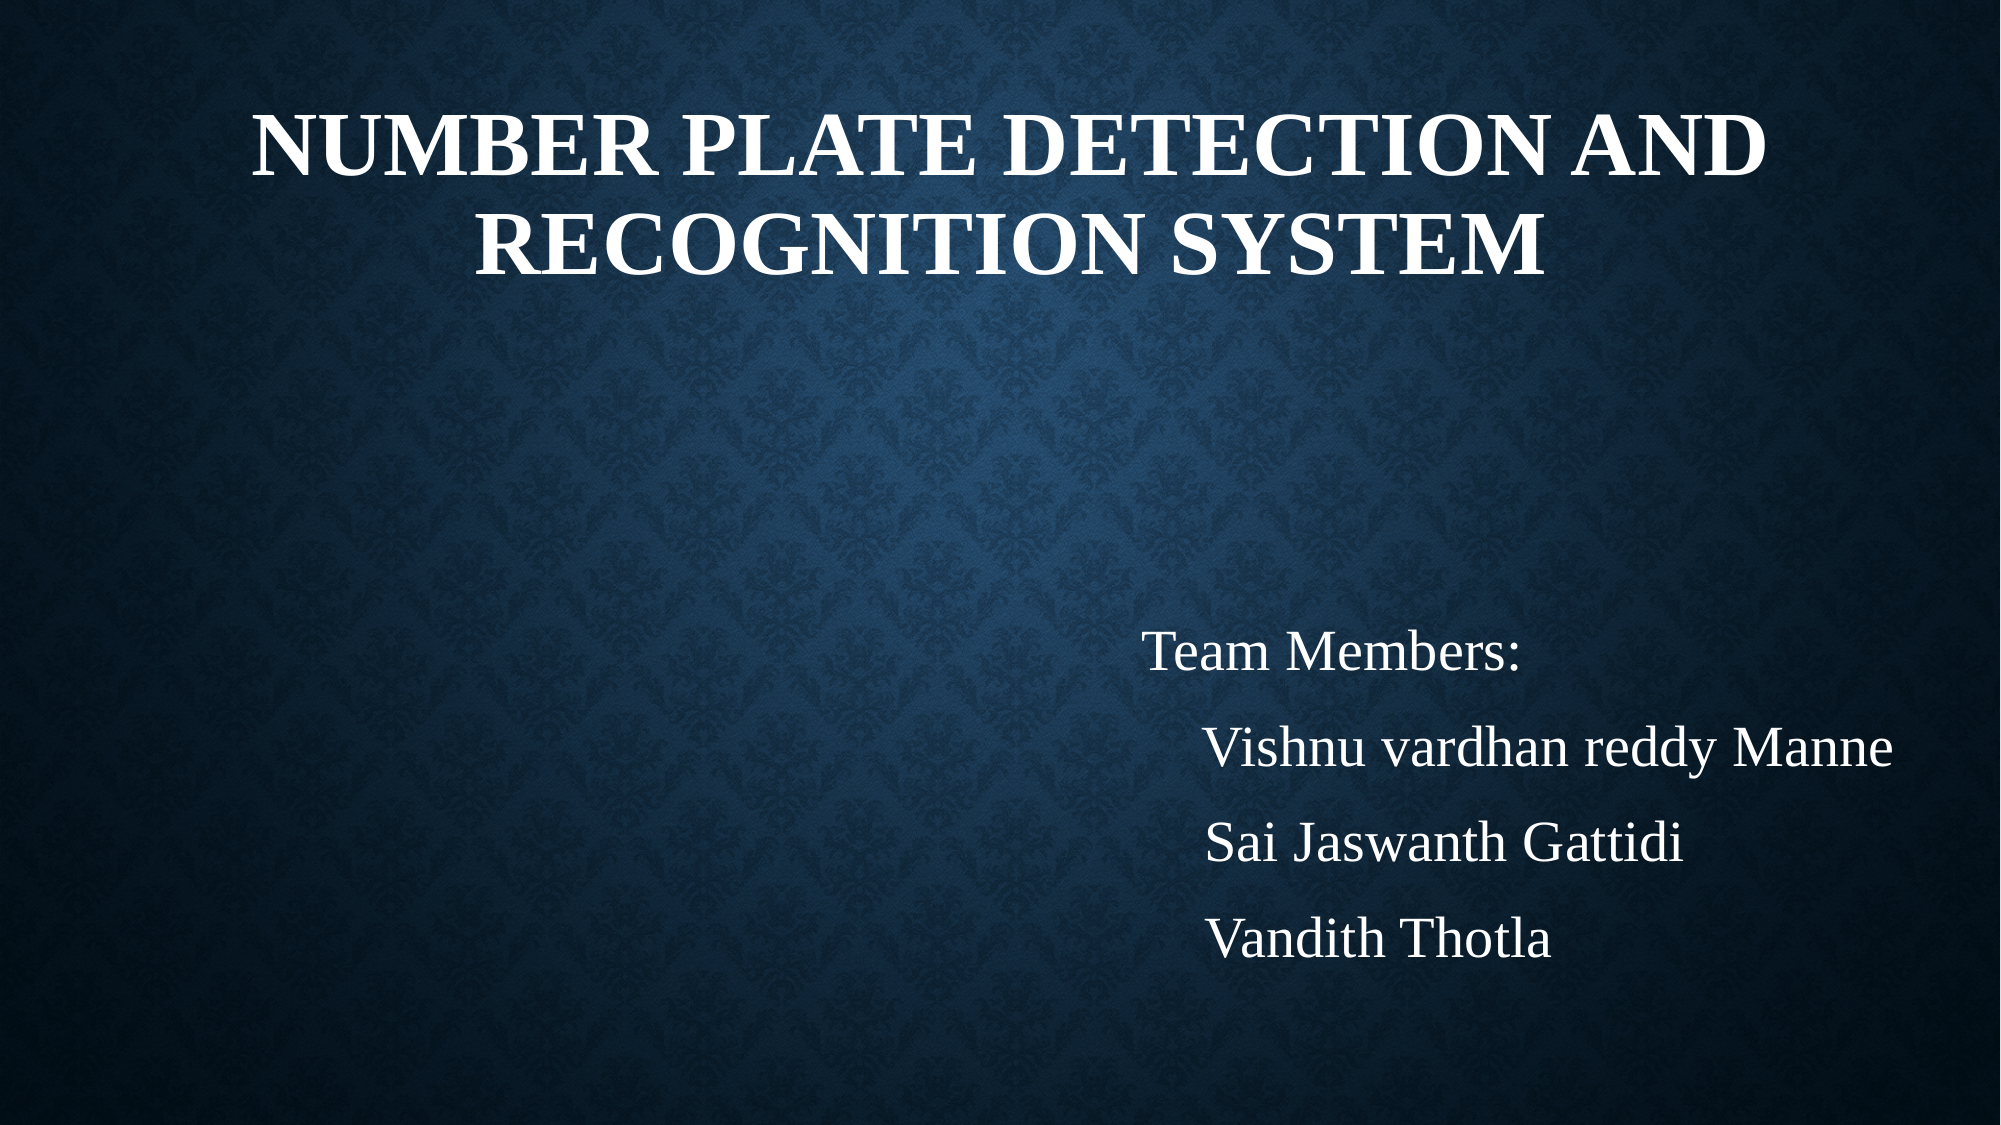

# Number plate Detection and Recognition System
                                                                                     Team Members:
                                                             Vishnu vardhan reddy Manne
                                               Sai Jaswanth Gattidi
                                      Vandith Thotla